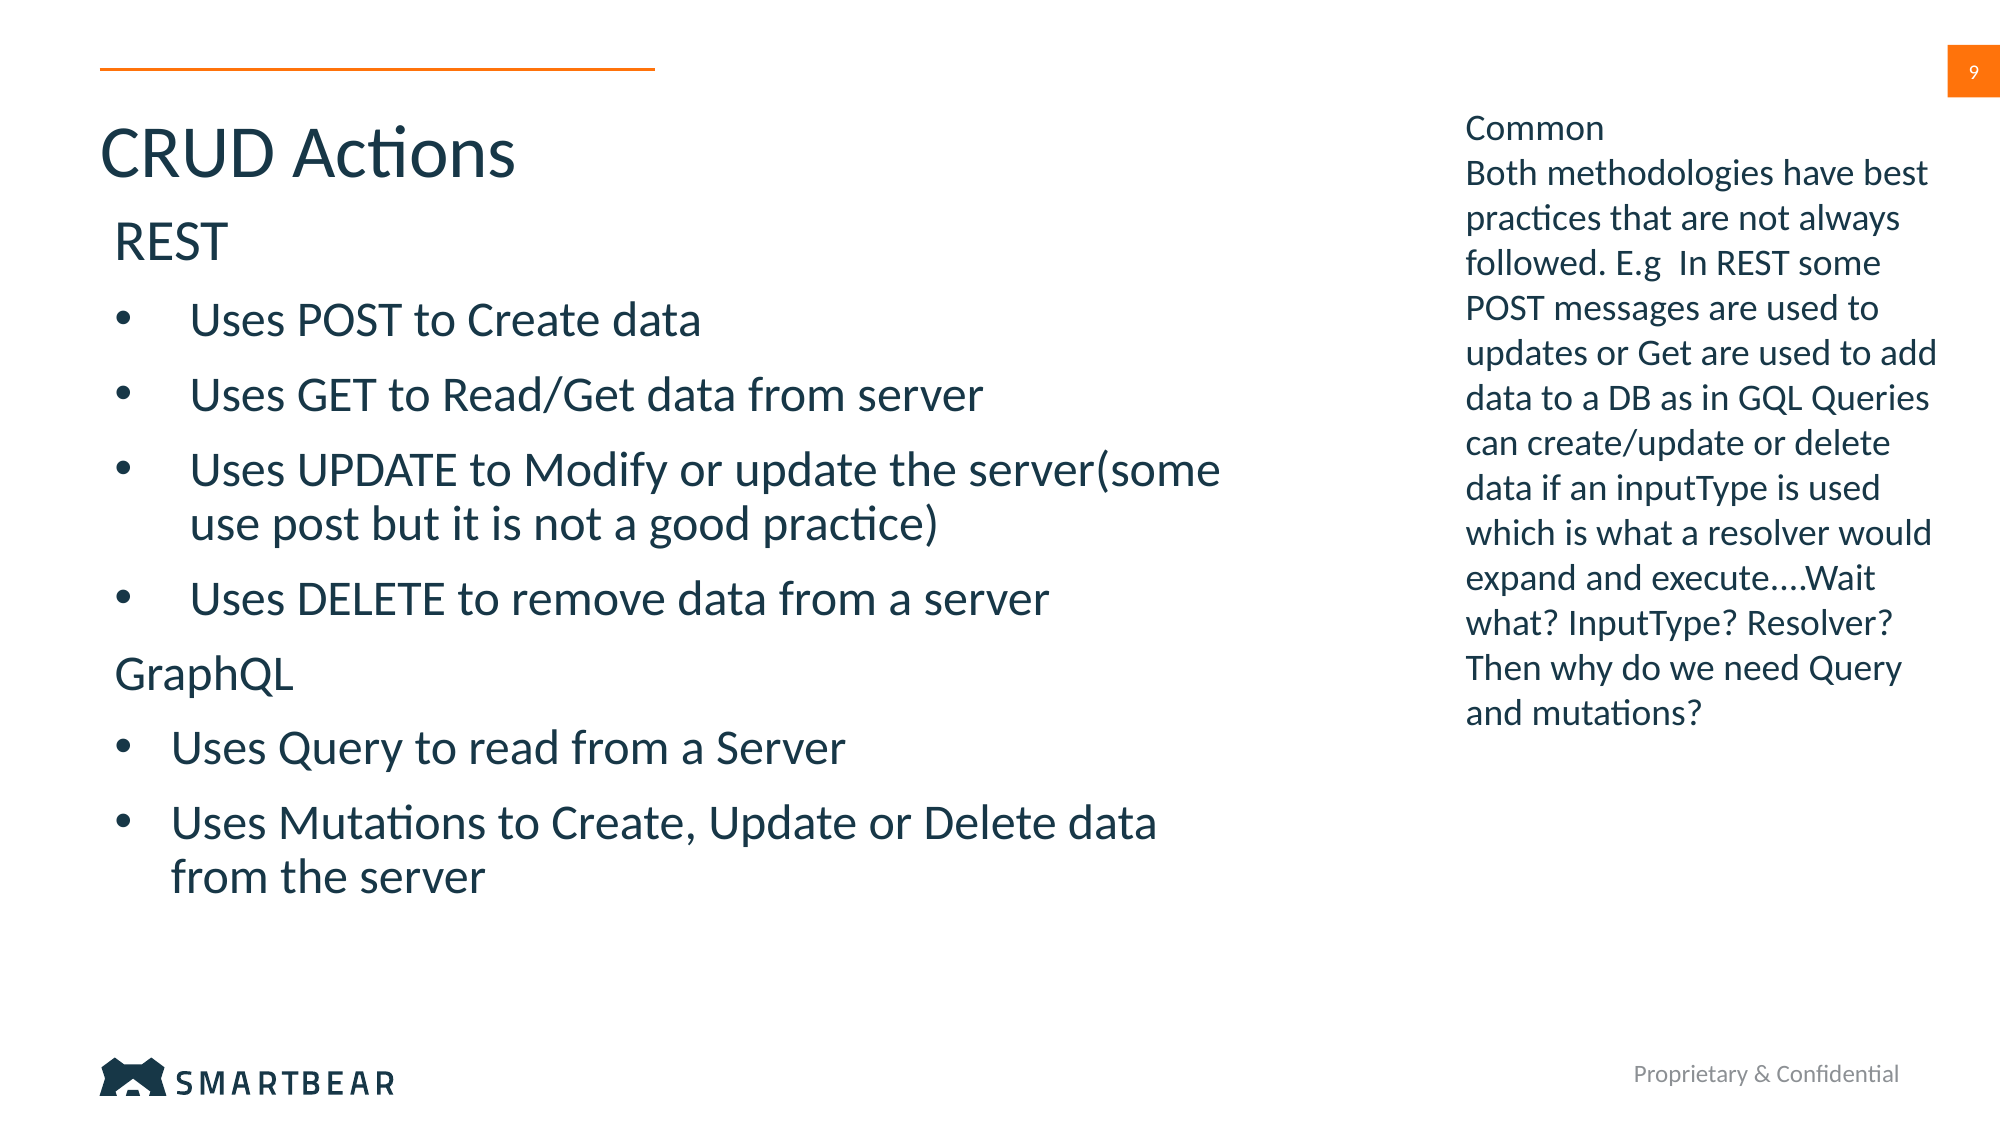

9
Common
Both methodologies have best practices that are not always followed. E.g  In REST some POST messages are used to updates or Get are used to add data to a DB as in GQL Queries can create/update or delete data if an inputType is used which is what a resolver would expand and execute....Wait what? InputType? Resolver? Then why do we need Query and mutations?
# CRUD Actions
REST
Uses POST to Create data
Uses GET to Read/Get data from server
Uses UPDATE to Modify or update the server(some use post but it is not a good practice)
Uses DELETE to remove data from a server
GraphQL
Uses Query to read from a Server
Uses Mutations to Create, Update or Delete data from the server
Proprietary & Confidential